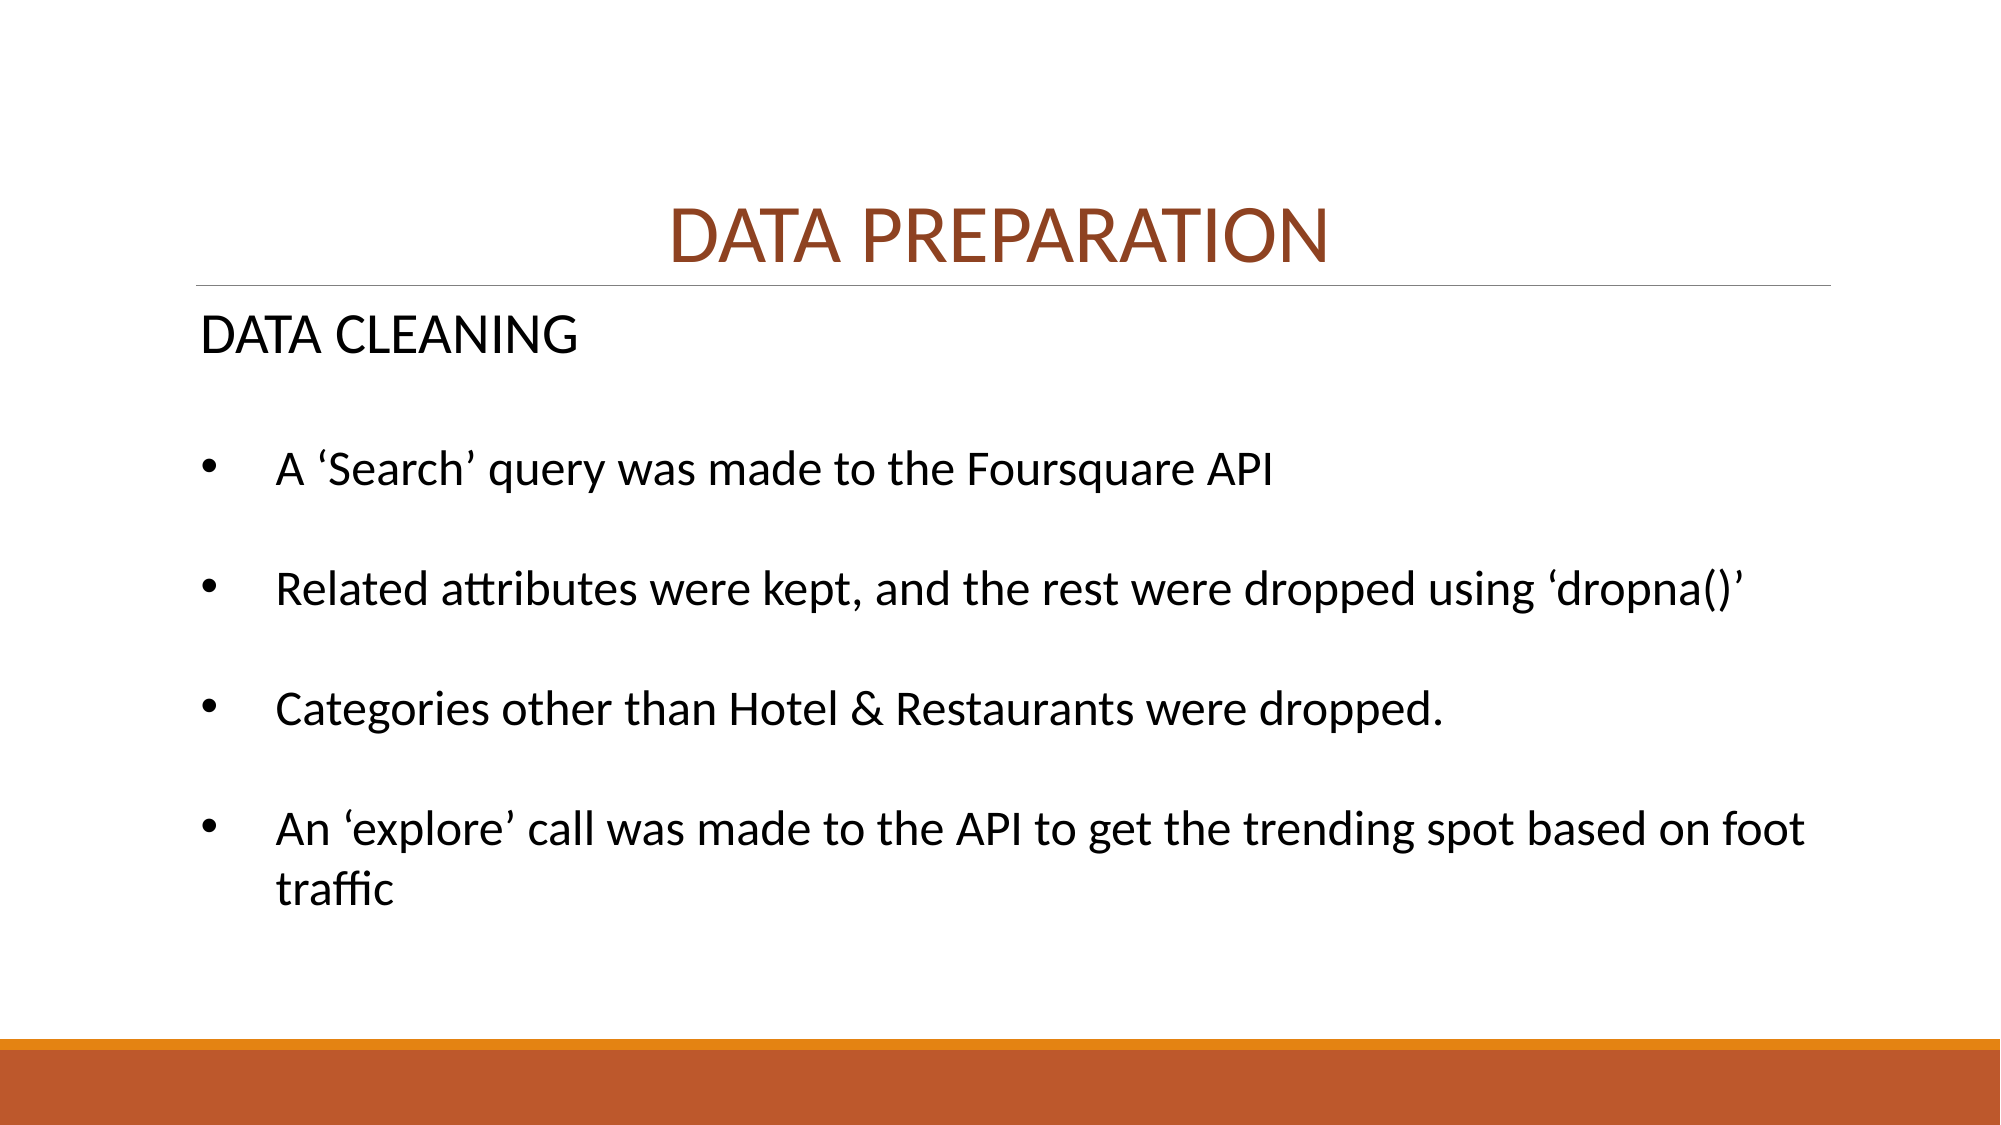

DATA PREPARATION
DATA CLEANING

A ‘Search’ query was made to the Foursquare API

Related attributes were kept, and the rest were dropped using ‘dropna()’

Categories other than Hotel & Restaurants were dropped.

An ‘explore’ call was made to the API to get the trending spot based on foot traffic